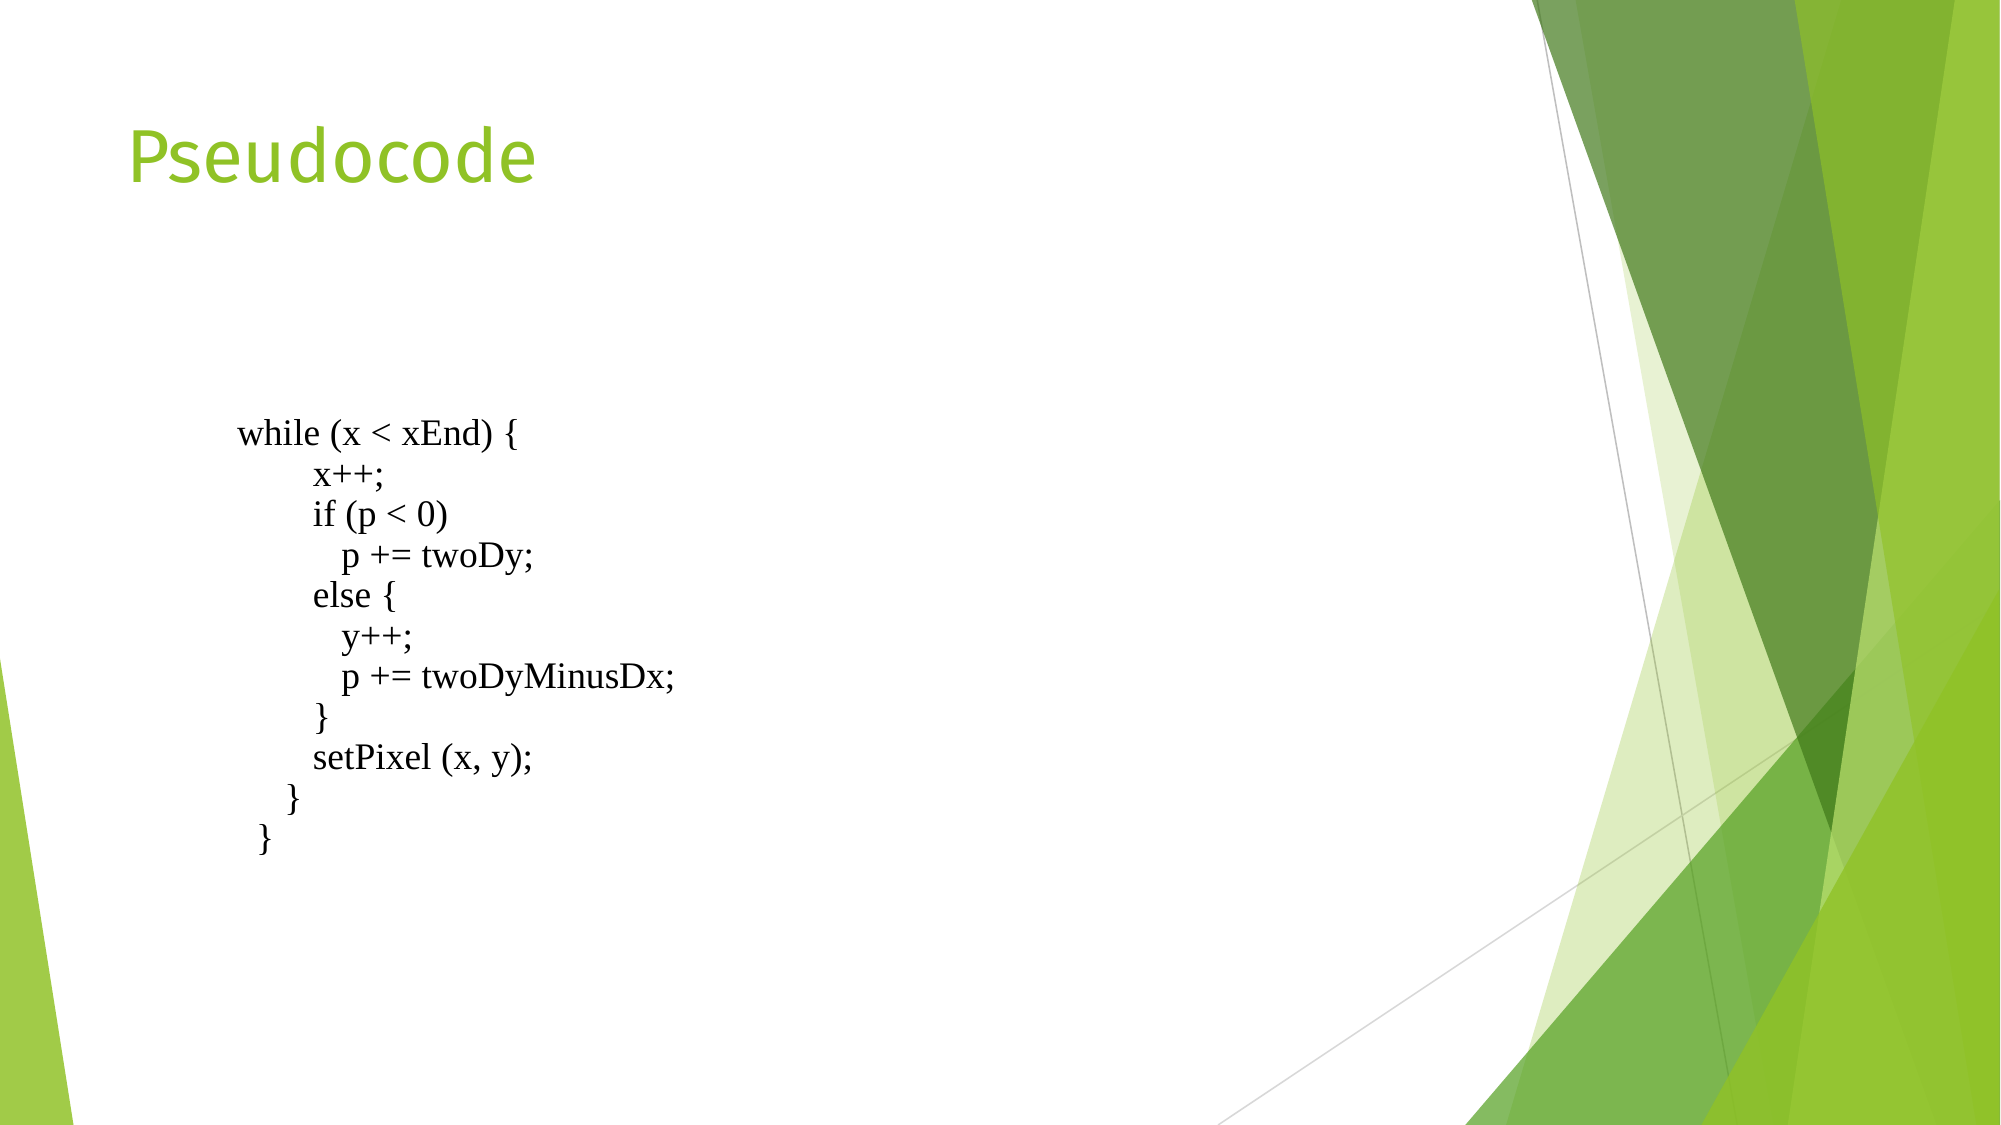

# Pseudocode
 while (x < xEnd) {
         x++;
         if (p < 0)
            p += twoDy;
         else {
            y++;
            p += twoDyMinusDx;
         }
         setPixel (x, y);
      }
   }